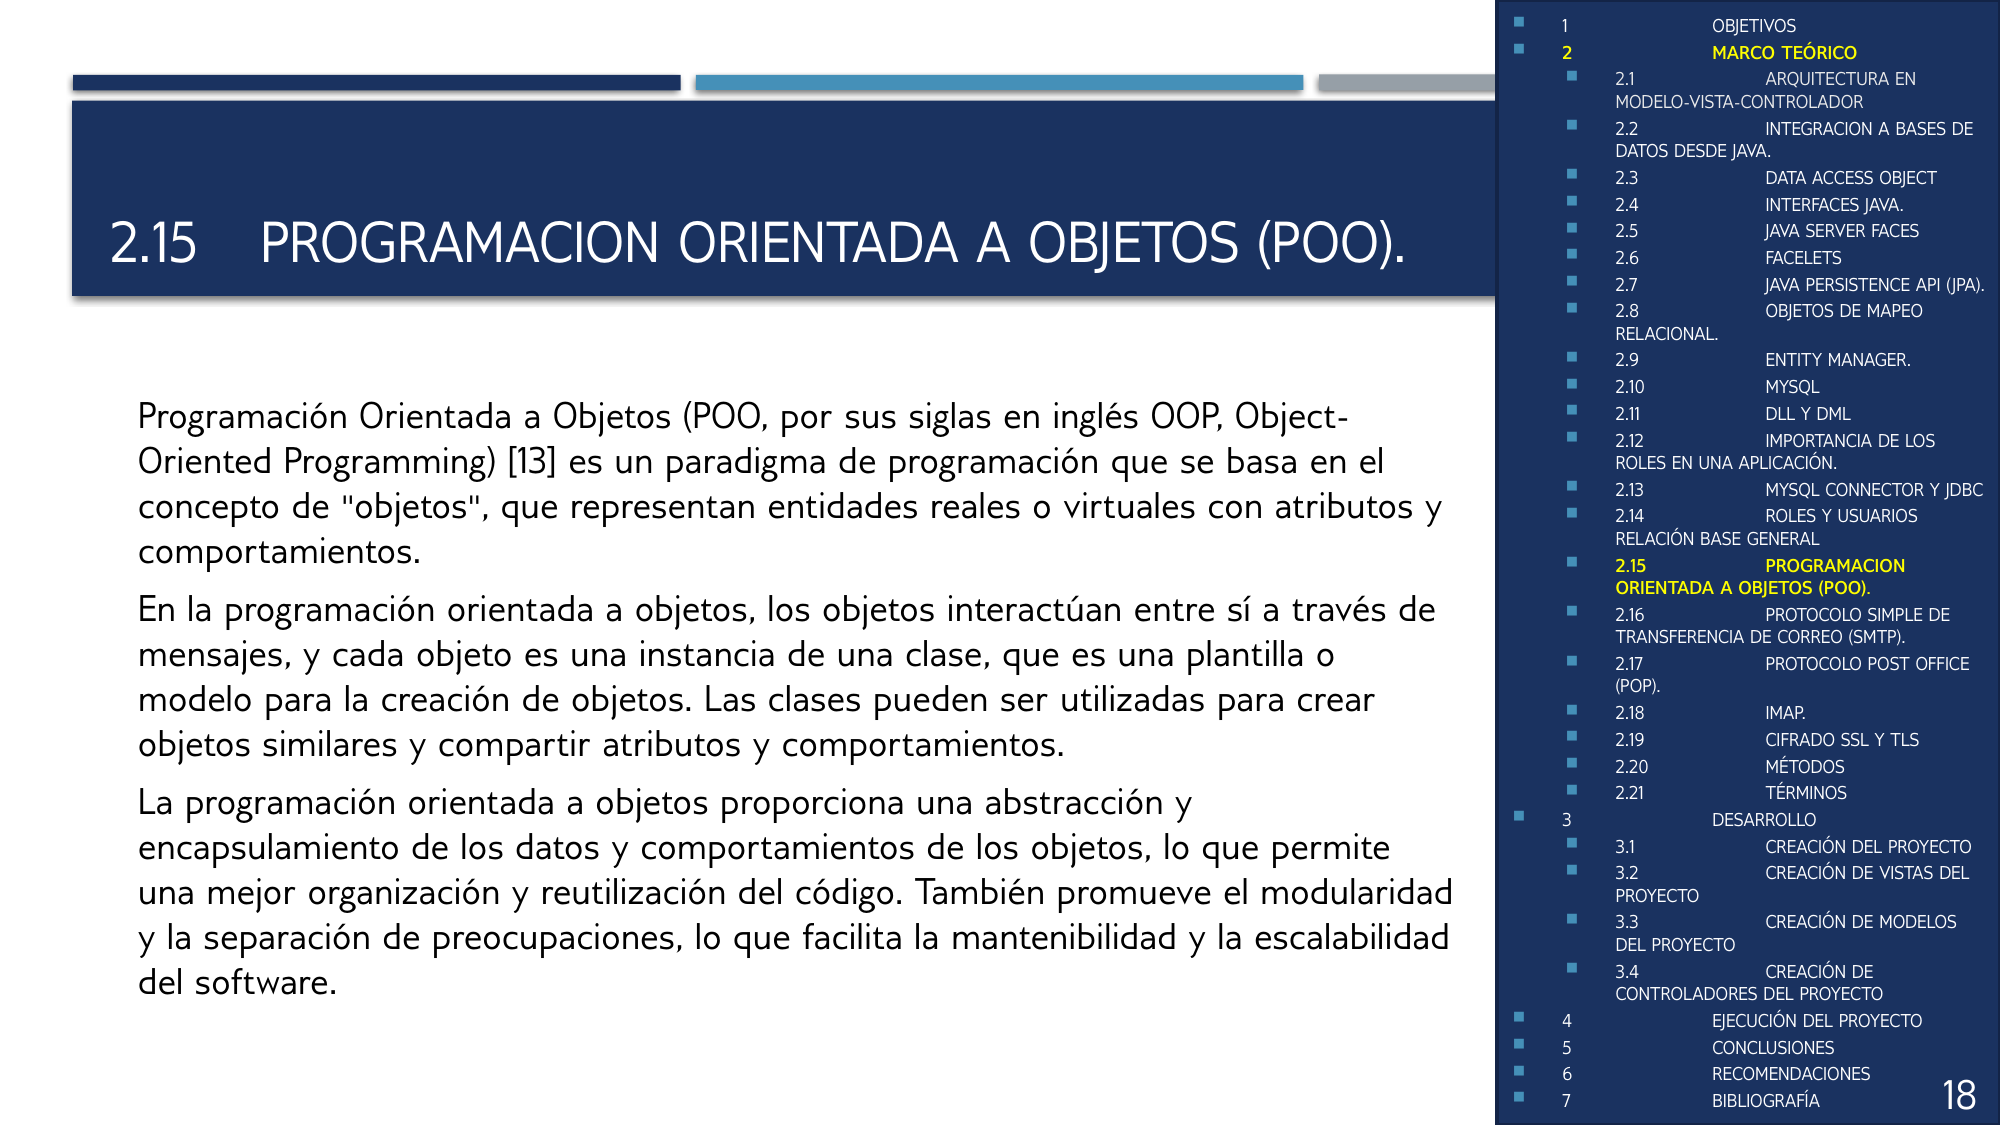

1	OBJETIVOS
2	MARCO TEÓRICO
2.1	ARQUITECTURA EN MODELO-VISTA-CONTROLADOR
2.2	INTEGRACION A BASES DE DATOS DESDE JAVA.
2.3	DATA ACCESS OBJECT
2.4	INTERFACES JAVA.
2.5	JAVA SERVER FACES
2.6	FACELETS
2.7	JAVA PERSISTENCE API (JPA).
2.8	OBJETOS DE MAPEO RELACIONAL.
2.9	ENTITY MANAGER.
2.10	MYSQL
2.11	DLL Y DML
2.12	IMPORTANCIA DE LOS ROLES EN UNA APLICACIÓN.
2.13	MYSQL CONNECTOR Y JDBC
2.14	ROLES Y USUARIOS RELACIÓN BASE GENERAL
2.15	PROGRAMACION ORIENTADA A OBJETOS (POO).
2.16	PROTOCOLO SIMPLE DE TRANSFERENCIA DE CORREO (SMTP).
2.17	PROTOCOLO POST OFFICE (POP).
2.18	IMAP.
2.19	CIFRADO SSL Y TLS
2.20	MÉTODOS
2.21	TÉRMINOS
3	DESARROLLO
3.1	CREACIÓN DEL PROYECTO
3.2	CREACIÓN DE VISTAS DEL PROYECTO
3.3	CREACIÓN DE MODELOS DEL PROYECTO
3.4	CREACIÓN DE CONTROLADORES DEL PROYECTO
4	EJECUCIÓN DEL PROYECTO
5	CONCLUSIONES
6	RECOMENDACIONES
7	BIBLIOGRAFÍA
18
# 2.15	PROGRAMACION ORIENTADA A OBJETOS (POO).
Programación Orientada a Objetos (POO, por sus siglas en inglés OOP, Object-Oriented Programming) [13] es un paradigma de programación que se basa en el concepto de "objetos", que representan entidades reales o virtuales con atributos y comportamientos.
En la programación orientada a objetos, los objetos interactúan entre sí a través de mensajes, y cada objeto es una instancia de una clase, que es una plantilla o modelo para la creación de objetos. Las clases pueden ser utilizadas para crear objetos similares y compartir atributos y comportamientos.
La programación orientada a objetos proporciona una abstracción y encapsulamiento de los datos y comportamientos de los objetos, lo que permite una mejor organización y reutilización del código. También promueve el modularidad y la separación de preocupaciones, lo que facilita la mantenibilidad y la escalabilidad del software.
9
8
6